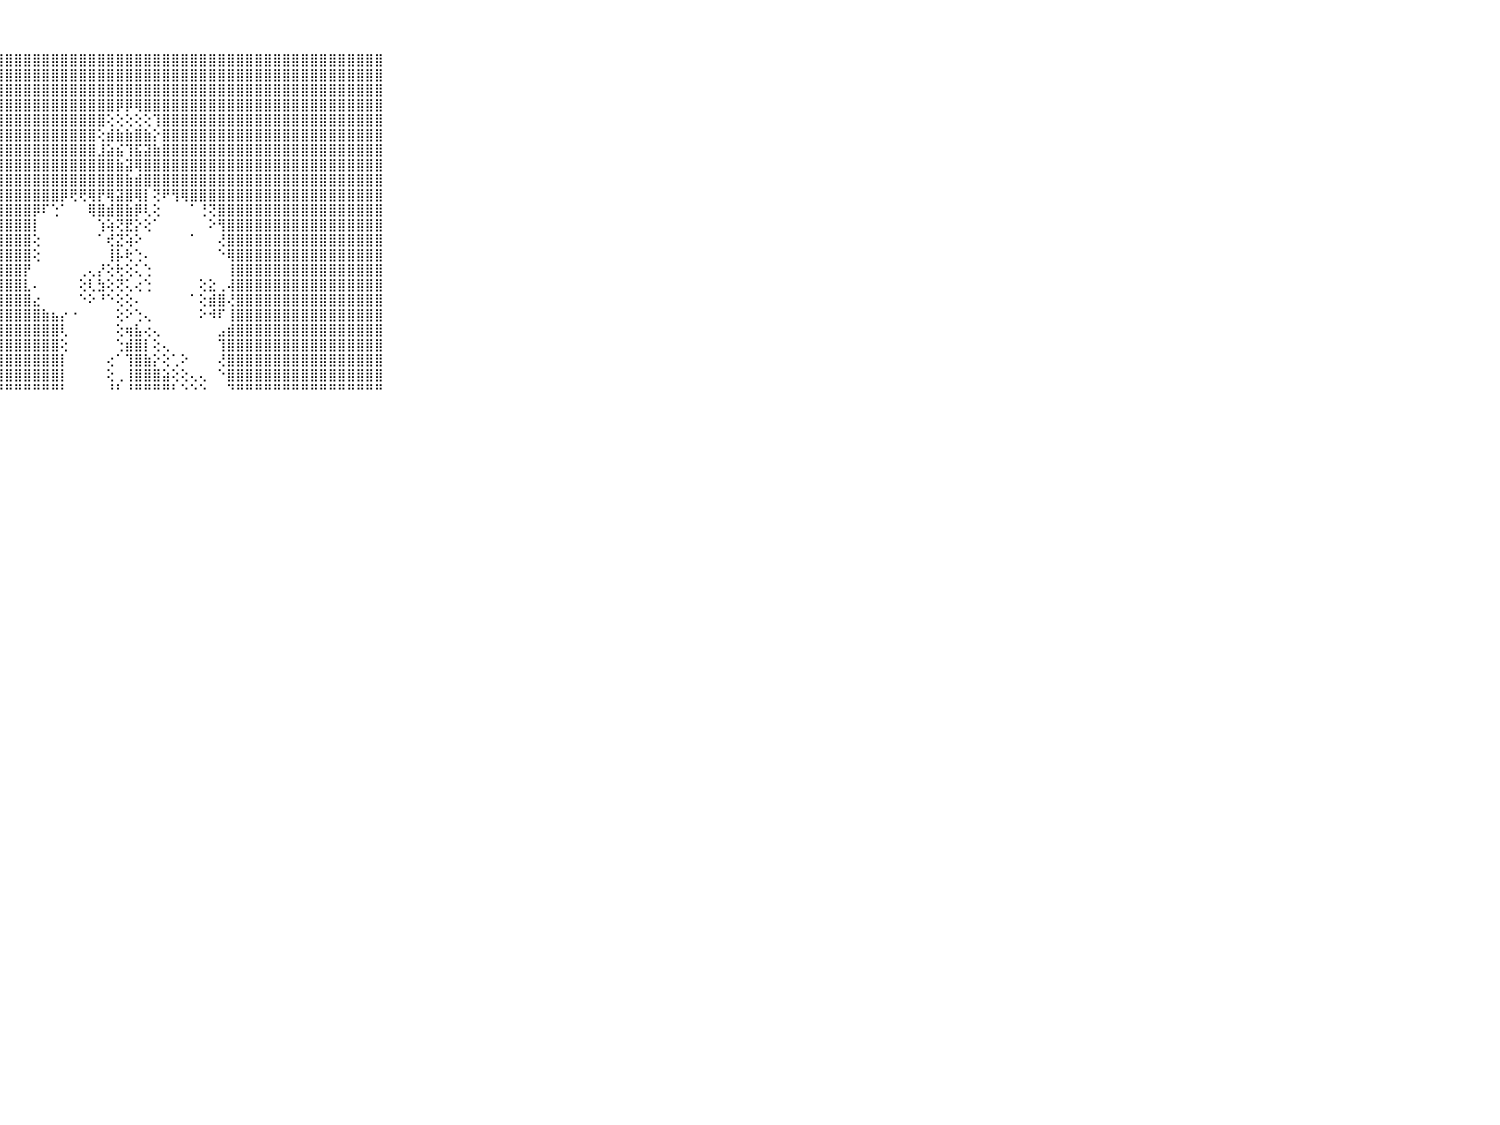

⠀⠀⠀⠀⠀⠀⠀⠀⠀⠀⠀⢿⣿⣿⣿⣿⣿⣿⣿⣿⣿⣿⣿⣿⣿⣿⣿⣿⣿⣿⣿⣿⣿⣿⣿⣿⣿⣿⣿⣿⣿⣿⣿⣿⣿⣿⣿⣿⣿⣿⣿⣿⣿⣿⣿⣿⣿⣿⣿⣿⣿⣿⣿⣿⣿⣿⣿⣿⣿⠀⠀⠀⠀⠀⠀⠀⠀⠀⠀⠀⠀
⠀⠀⠀⠀⠀⠀⠀⠀⠀⠀⠀⣼⣿⣿⣿⣿⣿⣿⣿⣿⣿⣿⣿⣿⣿⣿⣿⣿⣿⣿⣿⣿⣿⣿⣿⣿⣿⣿⣿⣿⣿⣿⣿⣿⣿⣿⣿⣿⣿⣿⣿⣿⣿⣿⣿⣿⣿⣿⣿⣿⣿⣿⣿⣿⣿⣿⣿⣿⣿⠀⠀⠀⠀⠀⠀⠀⠀⠀⠀⠀⠀
⠀⠀⠀⠀⠀⠀⠀⠀⠀⠀⠀⣿⣿⣿⣿⣿⣿⣿⣿⣿⣿⣿⣿⣿⣿⣿⣿⣿⣿⣿⣿⣿⣿⣿⣿⣿⣿⣿⣿⣿⣿⣿⣿⣿⣿⣿⣿⣿⣿⣿⣿⣿⣿⣿⣿⣿⣿⣿⣿⣿⣿⣿⣿⣿⣿⣿⣿⣿⣿⠀⠀⠀⠀⠀⠀⠀⠀⠀⠀⠀⠀
⠀⠀⠀⠀⠀⠀⠀⠀⠀⠀⠀⣿⣿⣿⣿⣿⣿⣿⣿⣿⣿⣿⣿⣿⣿⣿⣿⣿⣿⣿⣿⣿⣿⣿⣿⣿⣿⣿⣿⣿⡿⡿⢿⣿⣿⣿⣿⣿⣿⣿⣿⣿⣿⣿⣿⣿⣿⣿⣿⣿⣿⣿⣿⣿⣿⣿⣿⣿⣿⠀⠀⠀⠀⠀⠀⠀⠀⠀⠀⠀⠀
⠀⠀⠀⠀⠀⠀⠀⠀⠀⠀⠀⣿⣿⣿⣿⣿⣿⣿⣿⣿⣿⣿⣿⣿⣿⣿⣿⣿⣿⣿⣿⣿⣿⣿⣿⣿⣿⣿⣿⢕⢕⢕⢕⢕⢹⣿⣿⣿⣿⣿⣿⣿⣿⣿⣿⣿⣿⣿⣿⣿⣿⣿⣿⣿⣿⣿⣿⣿⣿⠀⠀⠀⠀⠀⠀⠀⠀⠀⠀⠀⠀
⠀⠀⠀⠀⠀⠀⠀⠀⠀⠀⠀⣿⣿⣿⣿⣿⣿⣿⣿⣿⣿⣿⣿⣿⣿⣿⣿⣿⣿⣿⣿⣿⣿⣿⣿⣿⣿⣿⢕⣾⣷⣷⣿⣷⡕⣿⣿⣿⣿⣿⣿⣿⣿⣿⣿⣿⣿⣿⣿⣿⣿⣿⣿⣿⣿⣿⣿⣿⣿⠀⠀⠀⠀⠀⠀⠀⠀⠀⠀⠀⠀
⠀⠀⠀⠀⠀⠀⠀⠀⠀⠀⠀⣿⣿⣿⣿⣿⣿⣿⣿⣿⣿⣿⣿⣿⣿⣿⣿⣿⣿⣿⣿⣿⣿⣿⣿⣿⣿⣿⣸⣵⣮⢹⣯⣽⣷⣿⣿⣿⣿⣿⣿⣿⣿⣿⣿⣿⣿⣿⣿⣿⣿⣿⣿⣿⣿⣿⣿⣿⣿⠀⠀⠀⠀⠀⠀⠀⠀⠀⠀⠀⠀
⠀⠀⠀⠀⠀⠀⠀⠀⠀⠀⠀⣿⣿⣿⣿⣿⣿⣿⣿⣿⣿⣿⣿⣿⣿⣿⣿⣿⣿⣿⣿⣿⣿⣿⣿⣿⣿⣿⣿⣿⣷⣽⢿⣿⣿⣿⣿⣿⣿⣿⣿⣿⣿⣿⣿⣿⣿⣿⣿⣿⣿⣿⣿⣿⣿⣿⣿⣿⣿⠀⠀⠀⠀⠀⠀⠀⠀⠀⠀⠀⠀
⠀⠀⠀⠀⠀⠀⠀⠀⠀⠀⠀⣿⣿⣿⣿⣿⣿⣿⣿⣿⣿⣿⣿⣿⣿⣿⣿⣿⣿⣿⣿⣿⣿⣿⣿⣿⣿⣿⣿⣿⣿⣷⣾⣿⣿⣿⣿⣿⣿⣿⣿⣿⣿⣿⣿⣿⣿⣿⣿⣿⣿⣿⣿⣿⣿⣿⣿⣿⣿⠀⠀⠀⠀⠀⠀⠀⠀⠀⠀⠀⠀
⠀⠀⠀⠀⠀⠀⠀⠀⠀⠀⠀⣿⣿⣿⣿⣿⣿⣿⣿⣿⣿⣿⣿⣿⣿⣿⣿⣿⣿⣿⣿⣿⣿⣿⡿⢟⢟⢿⡟⢿⣽⣿⢿⡇⢝⠟⢻⢿⣿⣿⣿⣿⣿⣿⣿⣿⣿⣿⣿⣿⣿⣿⣿⣿⣿⣿⣿⣿⣿⠀⠀⠀⠀⠀⠀⠀⠀⠀⠀⠀⠀
⠀⠀⠀⠀⠀⠀⠀⠀⠀⠀⠀⣿⣿⣿⣿⣿⣿⣿⣿⣿⣿⣿⣿⣿⣿⣿⣿⣿⣿⣿⣿⡿⠏⢑⠁⠀⠀⢿⣿⣾⣿⣷⡿⢇⢕⠀⠀⠀⠁⢘⢝⣿⣿⣿⣿⣿⣿⣿⣿⣿⣿⣿⣿⣿⣿⣿⣿⣿⣿⠀⠀⠀⠀⠀⠀⠀⠀⠀⠀⠀⠀
⠀⠀⠀⠀⠀⠀⠀⠀⠀⠀⠀⣿⣿⣿⣿⣿⣿⣿⣿⣿⣿⣿⣿⣿⣿⣿⣿⣿⣿⣿⣿⡇⠀⠀⠀⠀⠀⠀⢱⢵⢝⣟⡕⢕⠁⠀⠀⠀⠀⠀⠕⢻⣿⣿⣿⣿⣿⣿⣿⣿⣿⣿⣿⣿⣿⣿⣿⣿⣿⠀⠀⠀⠀⠀⠀⠀⠀⠀⠀⠀⠀
⠀⠀⠀⠀⠀⠀⠀⠀⠀⠀⠀⣿⣿⣿⣿⣿⣿⣿⣿⣿⣿⣿⣿⣿⣿⣿⣿⣿⣿⣿⣿⢕⠀⠀⠀⠀⠀⠀⠁⢞⣝⢵⠕⠀⠀⠀⠀⠀⠁⠀⠀⢜⣿⣿⣿⣿⣿⣿⣿⣿⣿⣿⣿⣿⣿⣿⣿⣿⣿⠀⠀⠀⠀⠀⠀⠀⠀⠀⠀⠀⠀
⠀⠀⠀⠀⠀⠀⠀⠀⠀⠀⠀⣿⣿⣿⣿⣿⣿⣿⣿⣿⣿⣿⣿⣿⣿⣿⣿⣿⣿⣿⣿⢕⠀⠀⠀⠀⠀⠀⠀⢸⡧⢗⢑⠄⠀⠀⠀⠀⠀⠀⠀⠑⢿⣿⣿⣿⣿⣿⣿⣿⣿⣿⣿⣿⣿⣿⣿⣿⣿⠀⠀⠀⠀⠀⠀⠀⠀⠀⠀⠀⠀
⠀⠀⠀⠀⠀⠀⠀⠀⠀⠀⠀⣿⣿⣿⣿⣿⣿⣿⣿⣿⣿⣿⣿⣿⣿⣿⣿⣿⣿⣿⡟⠀⠀⠀⠀⠀⢀⢄⡜⢕⢗⢕⢅⢑⠀⠀⠀⠀⠀⠀⠀⠀⢸⣿⣿⣿⣿⣿⣿⣿⣿⣿⣿⣿⣿⣿⣿⣿⣿⠀⠀⠀⠀⠀⠀⠀⠀⠀⠀⠀⠀
⠀⠀⠀⠀⠀⠀⠀⠀⠀⠀⠀⣿⣿⣿⣿⣿⣿⣿⣿⣿⣿⣿⣿⣿⣿⣿⣿⣿⣿⣿⣇⠄⠀⠀⠀⠀⢕⢇⣳⢕⢝⢅⢔⢑⠀⠀⠀⠀⠀⢕⣕⢀⢼⣿⣿⣿⣿⣿⣿⣿⣿⣿⣿⣿⣿⣿⣿⣿⣿⠀⠀⠀⠀⠀⠀⠀⠀⠀⠀⠀⠀
⠀⠀⠀⠀⠀⠀⠀⠀⠀⠀⠀⣿⣿⣿⣿⣿⣿⣿⣿⣿⣿⣿⣿⣿⣿⣿⣿⣿⣿⣿⣿⣔⠀⠀⠀⠀⠑⠕⠘⠑⢕⢕⠄⠀⠀⠀⠀⠀⠁⢕⣾⣿⢜⣿⣿⣿⣿⣿⣿⣿⣿⣿⣿⣿⣿⣿⣿⣿⣿⠀⠀⠀⠀⠀⠀⠀⠀⠀⠀⠀⠀
⠀⠀⠀⠀⠀⠀⠀⠀⠀⠀⠀⣿⣿⣿⣿⣿⣿⣿⣿⣿⣿⣿⣿⣿⣿⣿⣿⣿⣿⣿⣿⣿⣷⣦⡔⠐⠀⠀⠀⠀⢕⠕⢑⢄⠀⠀⠀⠀⠀⠕⠺⠏⢸⣿⣿⣿⣿⣿⣿⣿⣿⣿⣿⣿⣿⣿⣿⣿⣿⠀⠀⠀⠀⠀⠀⠀⠀⠀⠀⠀⠀
⠀⠀⠀⠀⠀⠀⠀⠀⠀⠀⠀⣿⣿⣿⣿⣿⣿⣿⣿⣿⣿⣿⣿⣿⣿⣿⣿⣿⣿⣿⣿⣿⣿⣿⢇⠀⠀⠀⠀⠀⢕⢶⣧⢔⢄⠀⠀⠀⠀⠀⠀⣠⣾⣿⣿⣿⣿⣿⣿⣿⣿⣿⣿⣿⣿⣿⣿⣿⣿⠀⠀⠀⠀⠀⠀⠀⠀⠀⠀⠀⠀
⠀⠀⠀⠀⠀⠀⠀⠀⠀⠀⠀⣿⣿⣿⣿⣿⣿⣿⣿⣿⣿⣿⣿⣿⣿⣿⣿⣿⣿⣿⣿⣿⣿⣿⢕⠀⠀⠀⠀⠀⢑⣾⣿⡇⢕⢄⠀⠀⠀⠀⠀⢹⣿⣿⣿⣿⣿⣿⣿⣿⣿⣿⣿⣿⣿⣿⣿⣿⣿⠀⠀⠀⠀⠀⠀⠀⠀⠀⠀⠀⠀
⠀⠀⠀⠀⠀⠀⠀⠀⠀⠀⠀⣿⣿⣿⣿⣿⣿⣿⣿⣿⣿⣿⣿⣿⣿⣿⣿⣿⣿⣿⣿⣿⣿⣿⡇⠀⠀⠀⠀⢔⠁⢹⣿⣷⡕⢕⢁⠕⠀⠀⠀⢜⣿⣿⣿⣿⣿⣿⣿⣿⣿⣿⣿⣿⣿⣿⣿⣿⣿⠀⠀⠀⠀⠀⠀⠀⠀⠀⠀⠀⠀
⠀⠀⠀⠀⠀⠀⠀⠀⠀⠀⠀⣿⣿⣿⣿⣿⣿⣿⣿⣿⣿⣿⣿⣿⣿⣿⣿⣿⣿⣿⣿⣿⣿⣿⡇⠀⠀⠀⠀⢕⢀⢸⣿⣿⣿⣵⢕⢕⢄⢄⠀⠑⣿⣿⣿⣿⣿⣿⣿⣿⣿⣿⣿⣿⣿⣿⣿⣿⣿⠀⠀⠀⠀⠀⠀⠀⠀⠀⠀⠀⠀
⠀⠀⠀⠀⠀⠀⠀⠀⠀⠀⠀⠛⠛⠛⠛⠛⠛⠛⠛⠛⠛⠛⠛⠛⠛⠛⠛⠛⠛⠛⠛⠛⠛⠛⠃⠀⠀⠀⠀⠘⠃⠘⠛⠛⠛⠛⠃⠑⠑⠑⠀⠀⠙⠛⠛⠛⠛⠛⠛⠛⠛⠛⠛⠛⠛⠛⠛⠛⠛⠀⠀⠀⠀⠀⠀⠀⠀⠀⠀⠀⠀